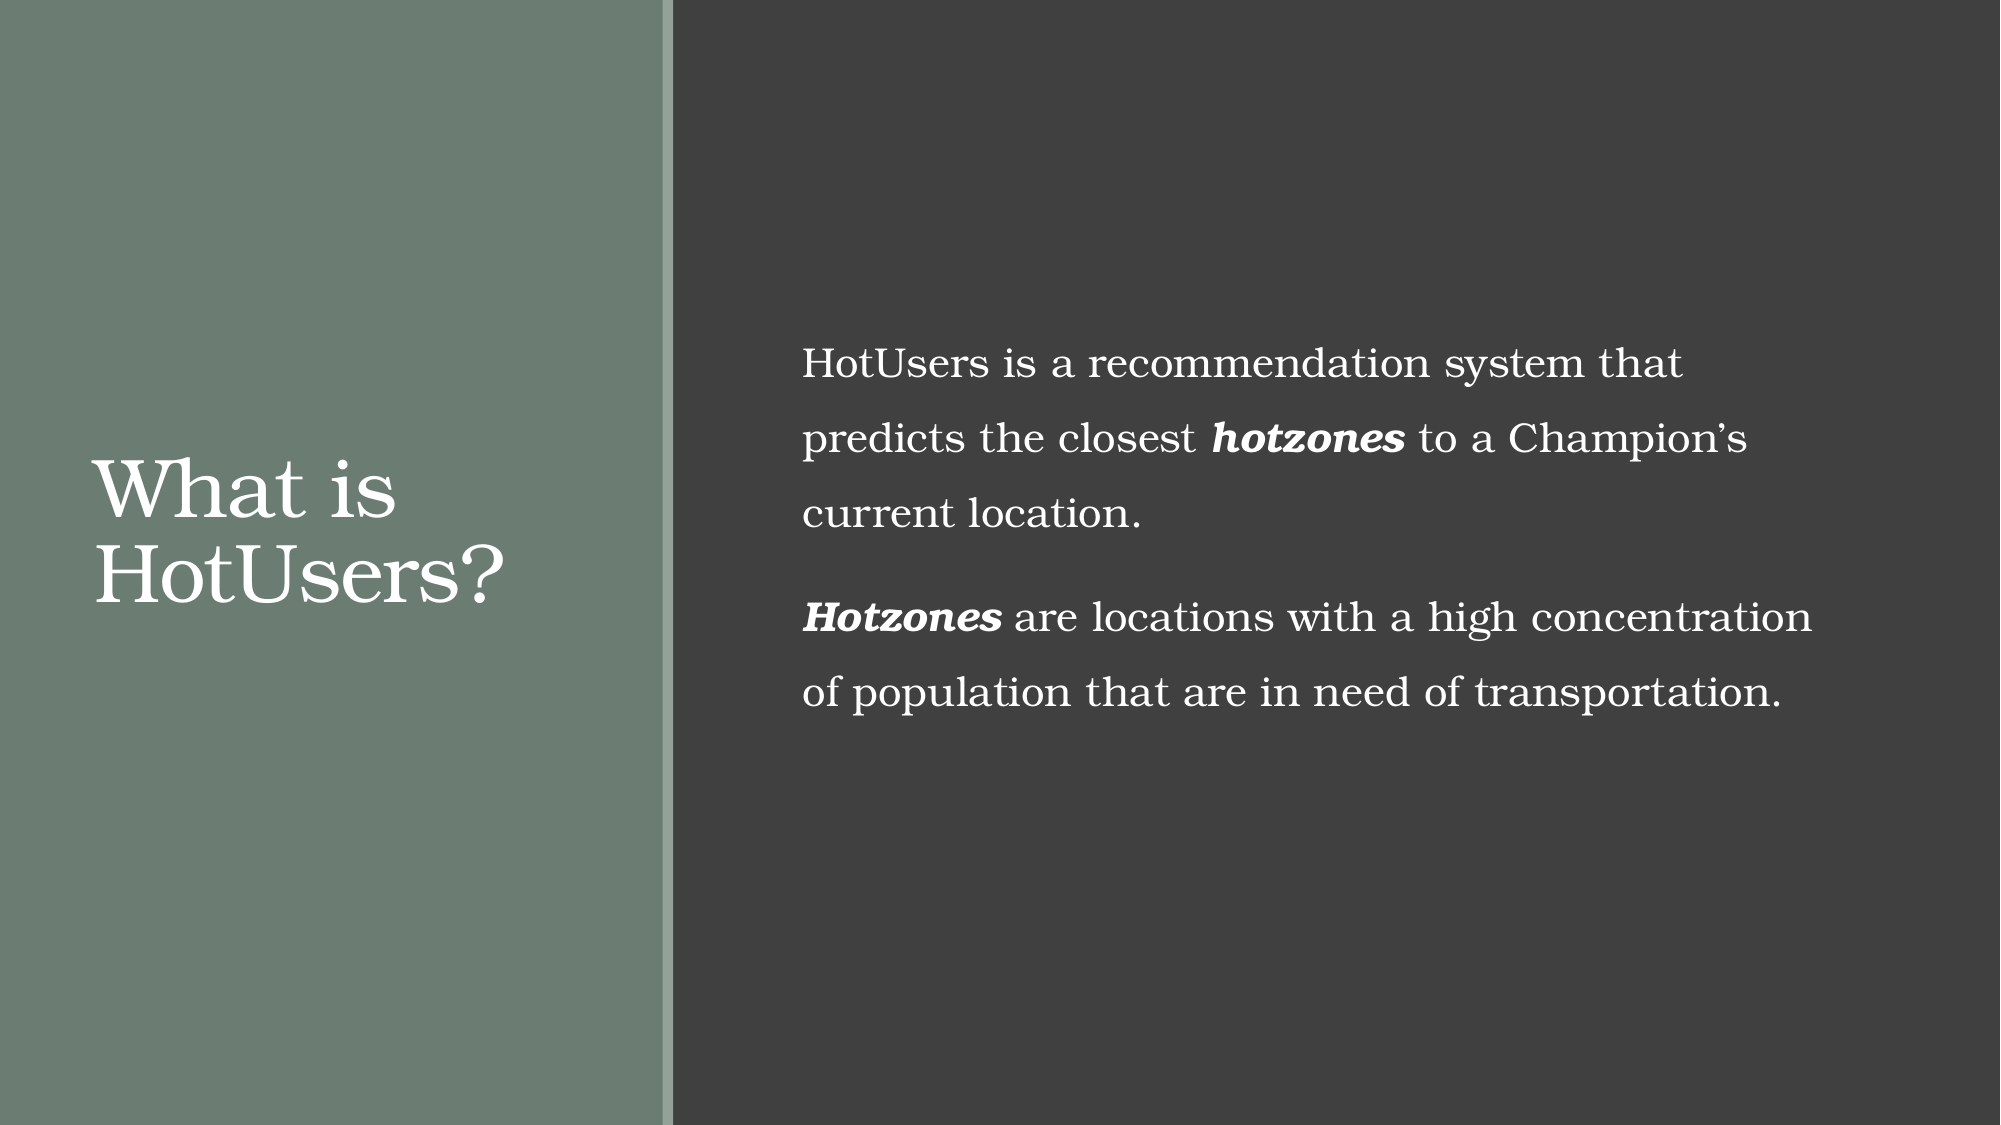

HotUsers is a recommendation system that predicts the closest hotzones to a Champion’s current location.
Hotzones are locations with a high concentration of population that are in need of transportation.

# What is HotUsers?